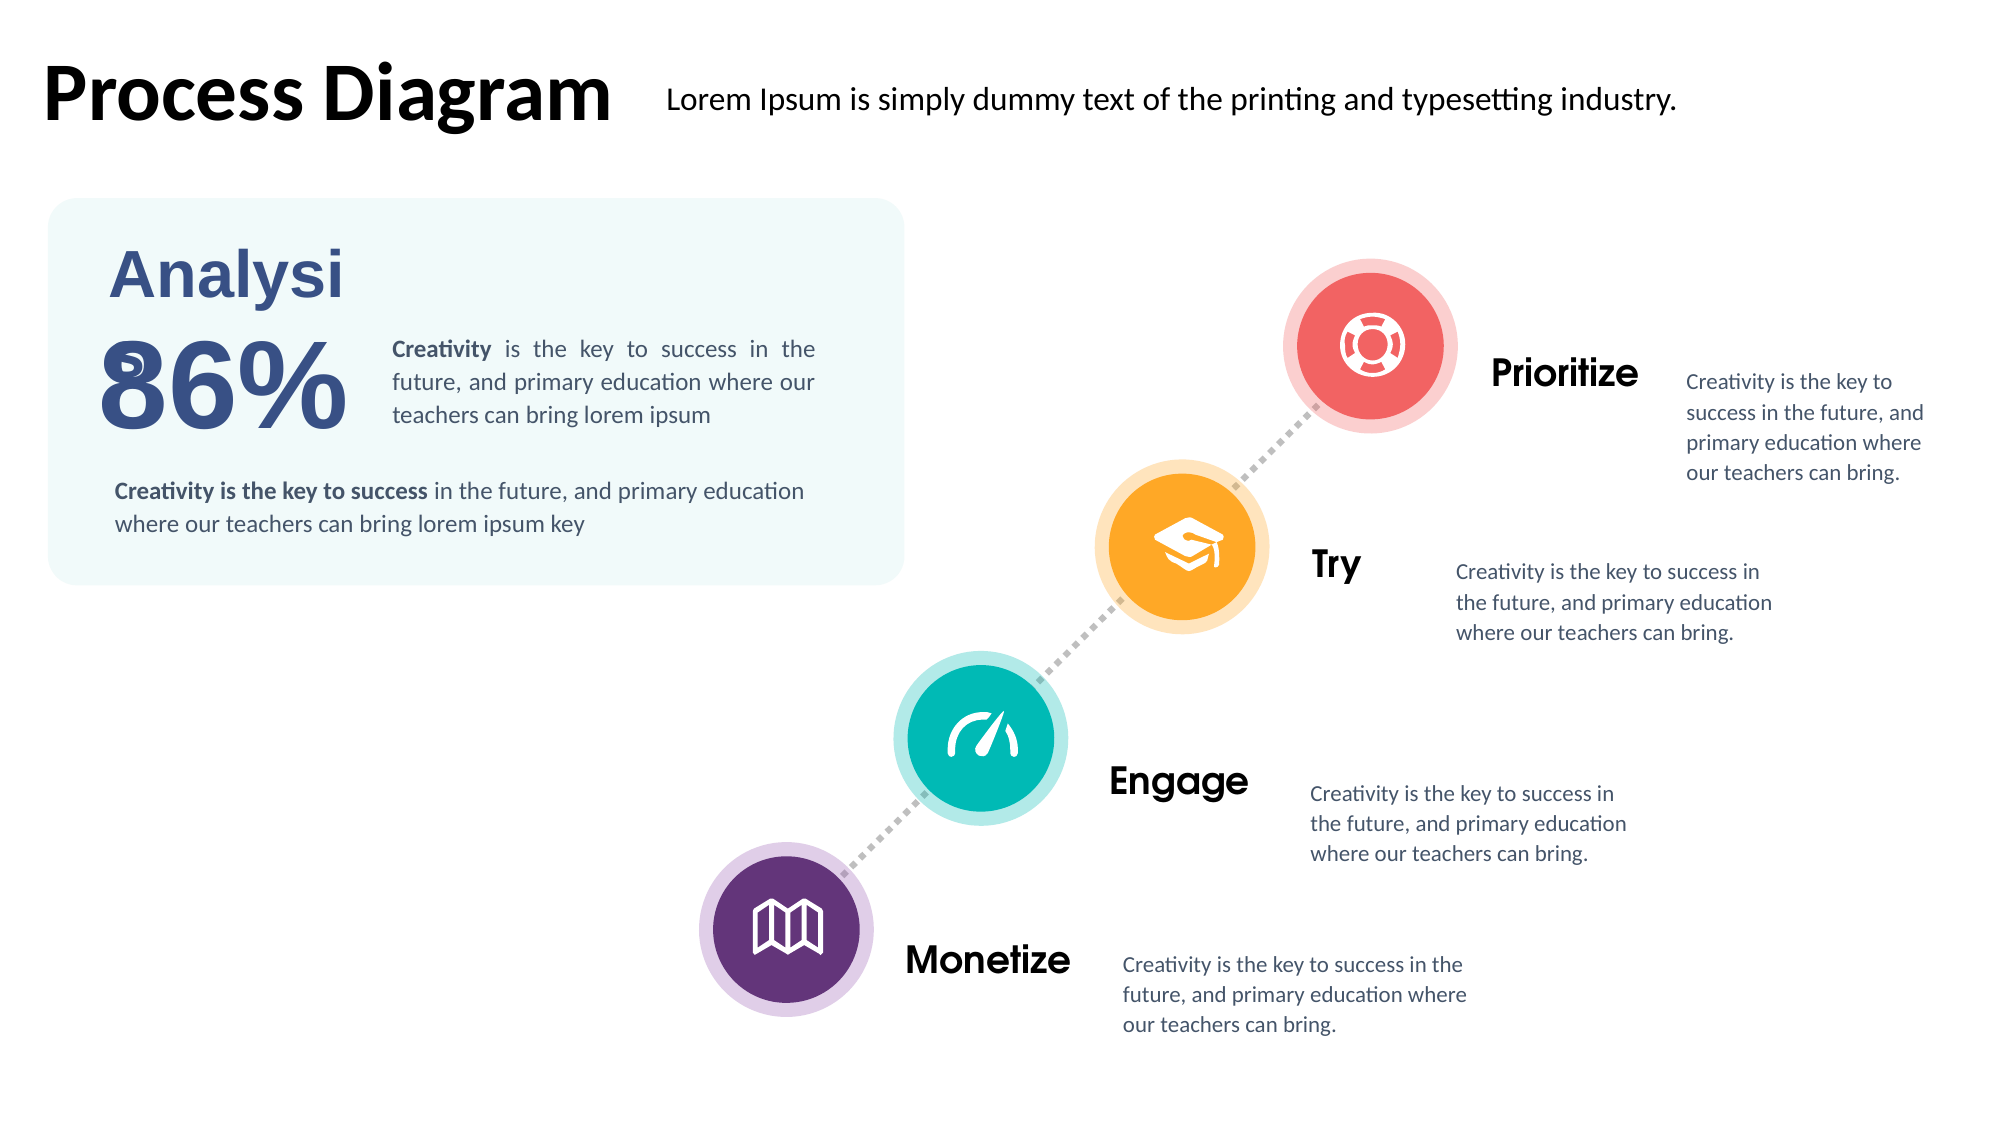

Process Diagram
Lorem Ipsum is simply dummy text of the printing and typesetting industry.

Analysis

86%
Creativity is the key to success in the future, and primary education where our teachers can bring lorem ipsum
Prioritize
Creativity is the key to success in the future, and primary education where our teachers can bring.
Creativity is the key to success in the future, and primary education where our teachers can bring lorem ipsum key

Try
Creativity is the key to success in the future, and primary education where our teachers can bring.

Engage
Creativity is the key to success in the future, and primary education where our teachers can bring.

Monetize
Creativity is the key to success in the future, and primary education where our teachers can bring.